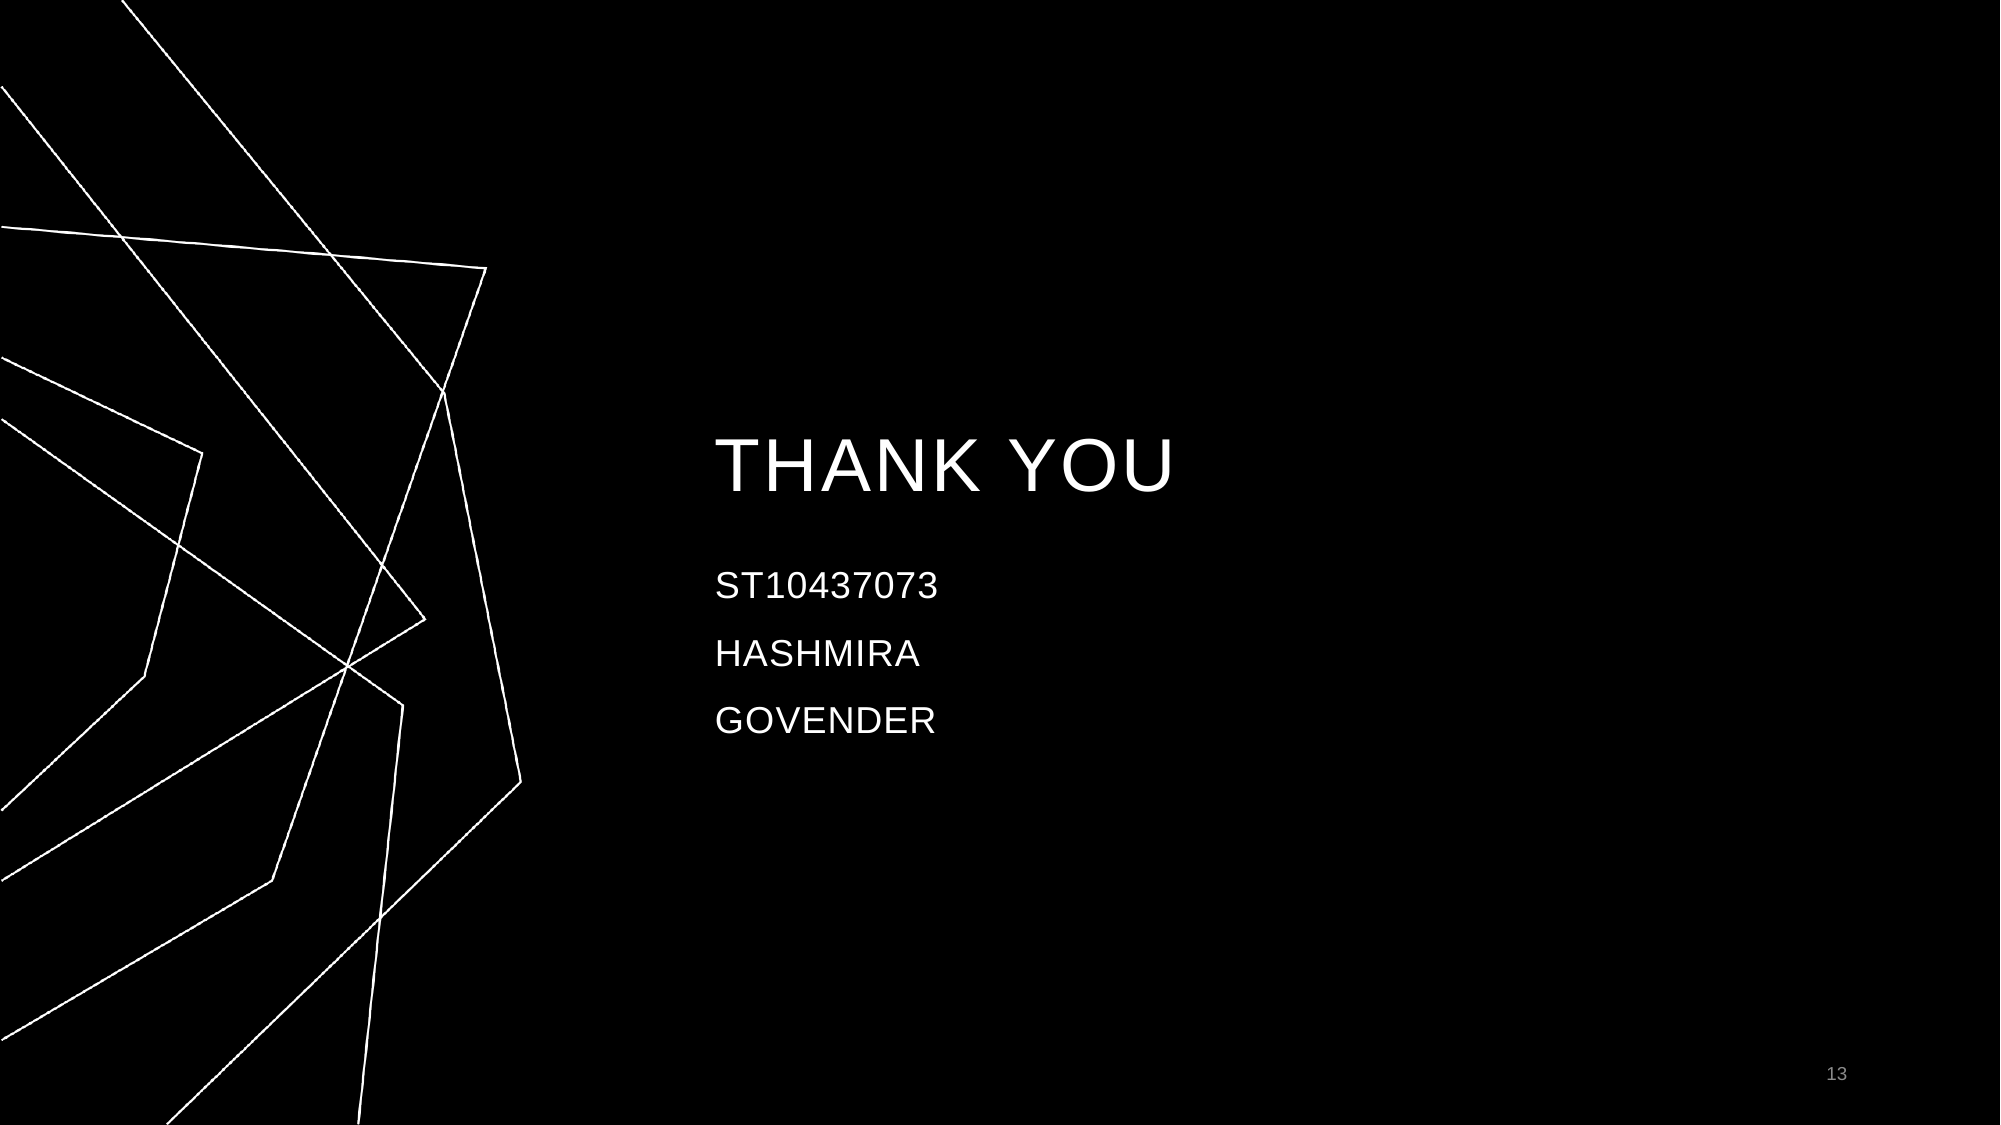

# THANK YOU
ST10437073
HASHMIRA
GOVENDER
13